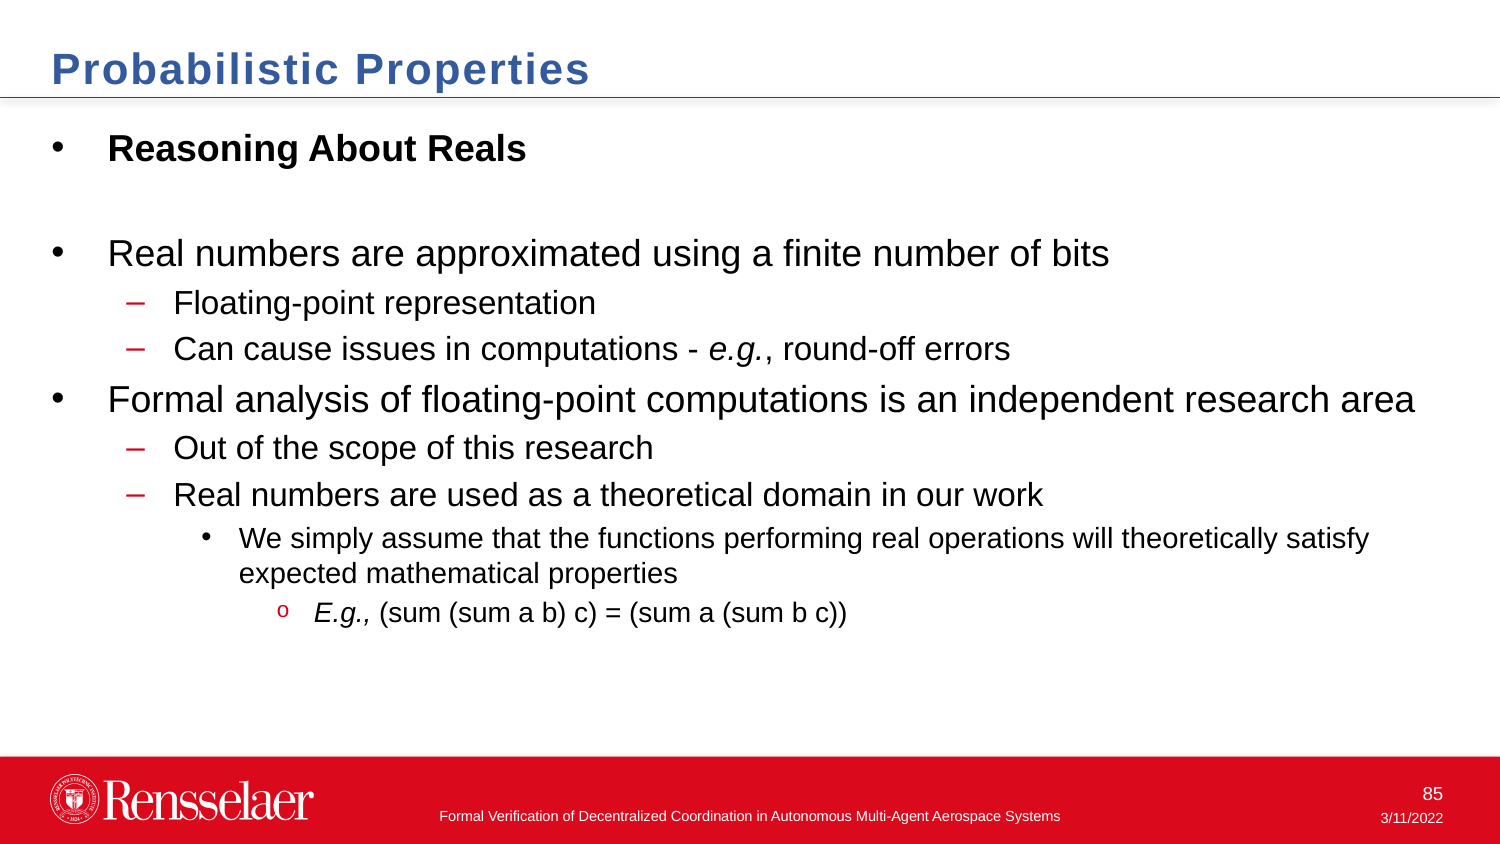

Probabilistic Properties
Reasoning About Reals

Real numbers are approximated using a finite number of bits
Floating-point representation
Can cause issues in computations - e.g., round-off errors
Formal analysis of floating-point computations is an independent research area
Out of the scope of this research
Real numbers are used as a theoretical domain in our work
We simply assume that the functions performing real operations will theoretically satisfy expected mathematical properties
E.g., (sum (sum a b) c) = (sum a (sum b c))